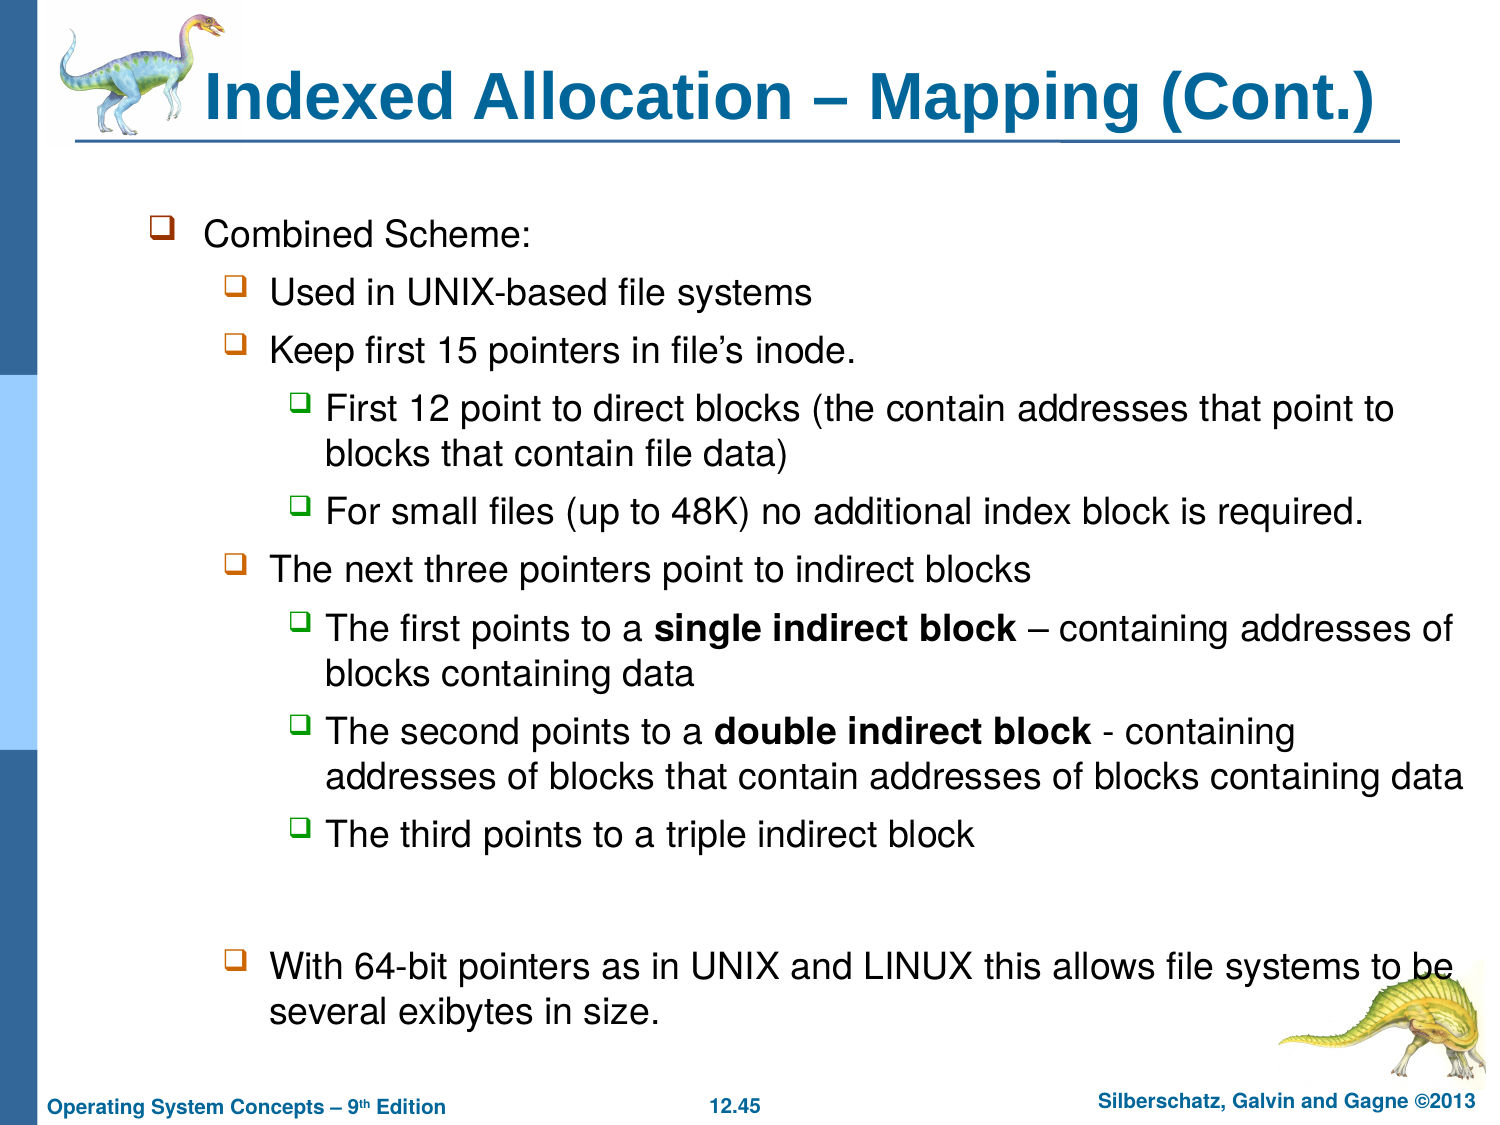

# Indexed Allocation – Mapping (Cont.)
Combined Scheme:
Used in UNIX-based file systems
Keep first 15 pointers in file’s inode.
First 12 point to direct blocks (the contain addresses that point to blocks that contain file data)
For small files (up to 48K) no additional index block is required.
The next three pointers point to indirect blocks
The first points to a single indirect block – containing addresses of blocks containing data
The second points to a double indirect block - containing addresses of blocks that contain addresses of blocks containing data
The third points to a triple indirect block

With 64-bit pointers as in UNIX and LINUX this allows file systems to be several exibytes in size.